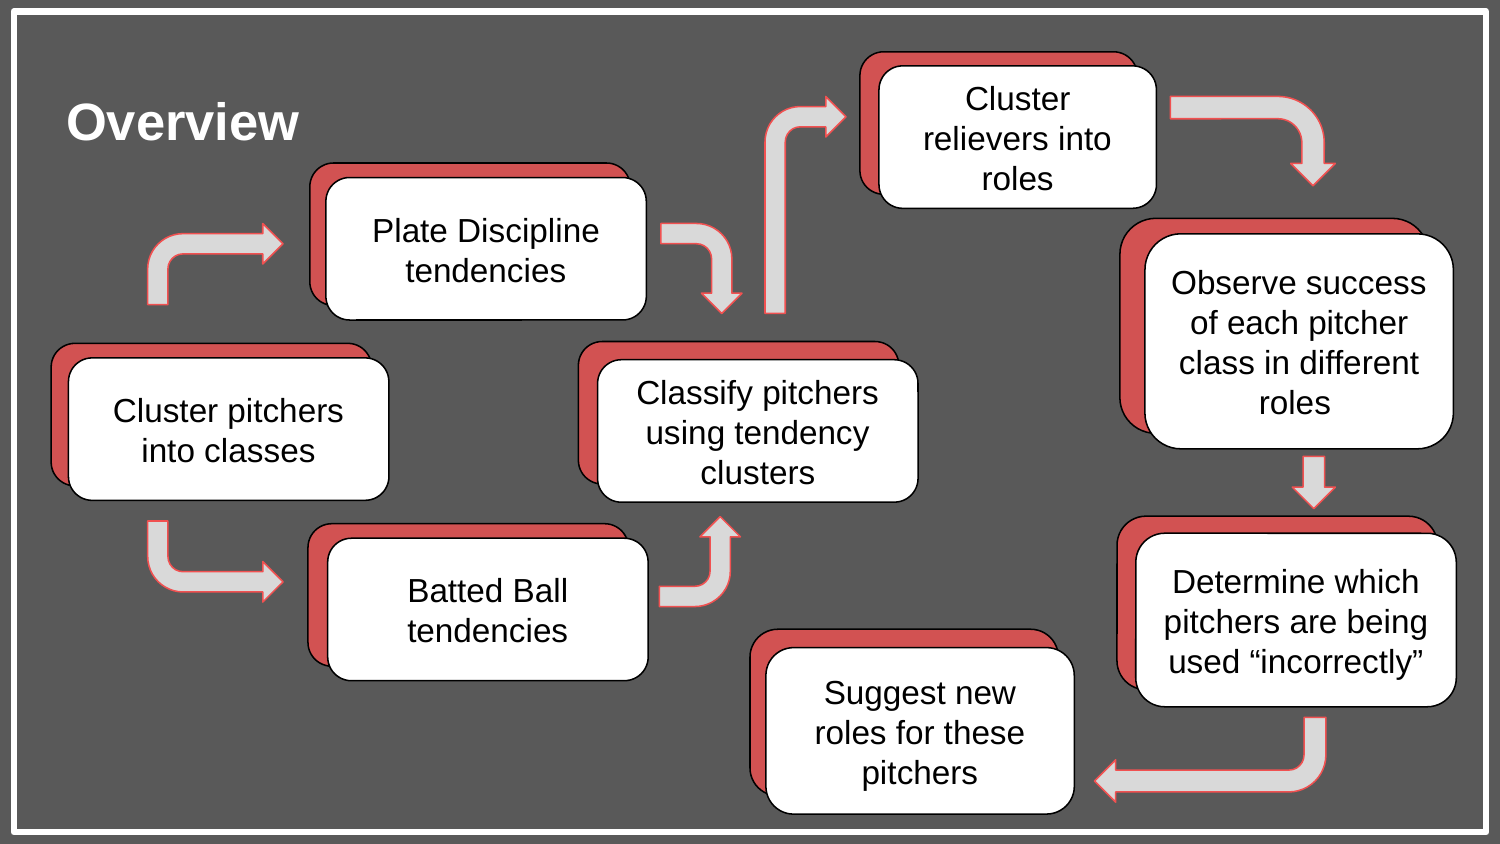

Cluster relievers into roles

# Overview

Plate Discipline tendencies

Classify pitchers using tendency clusters

Cluster pitchers into classes

Batted Ball tendencies

Observe success of each pitcher class in different roles

Determine which pitchers are being used “incorrectly”

Suggest new roles for these pitchers